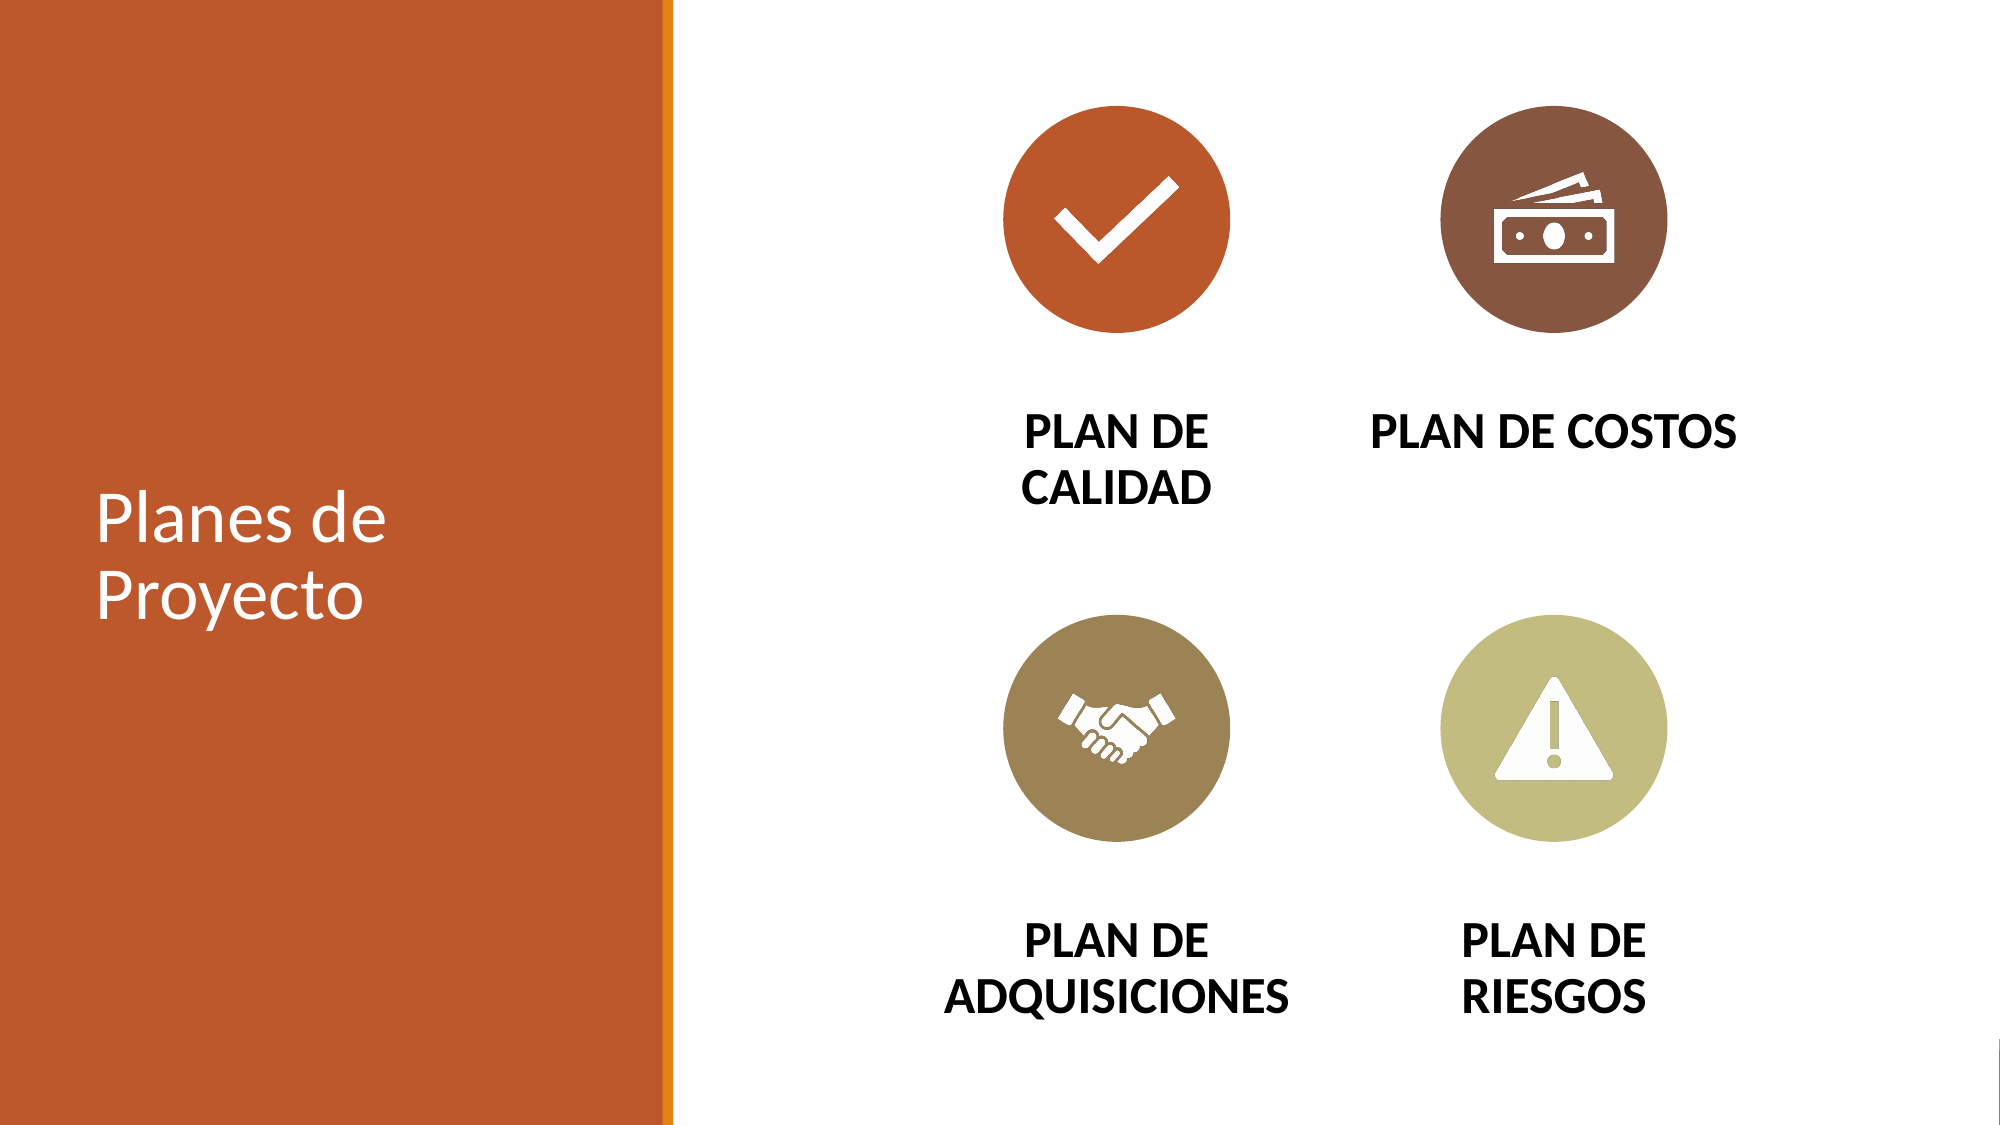

# Planes de Proyecto

PLAN DE CALIDAD

PLAN DE COSTOS

PLAN DE ADQUISICIONES

PLAN DE RIESGOS